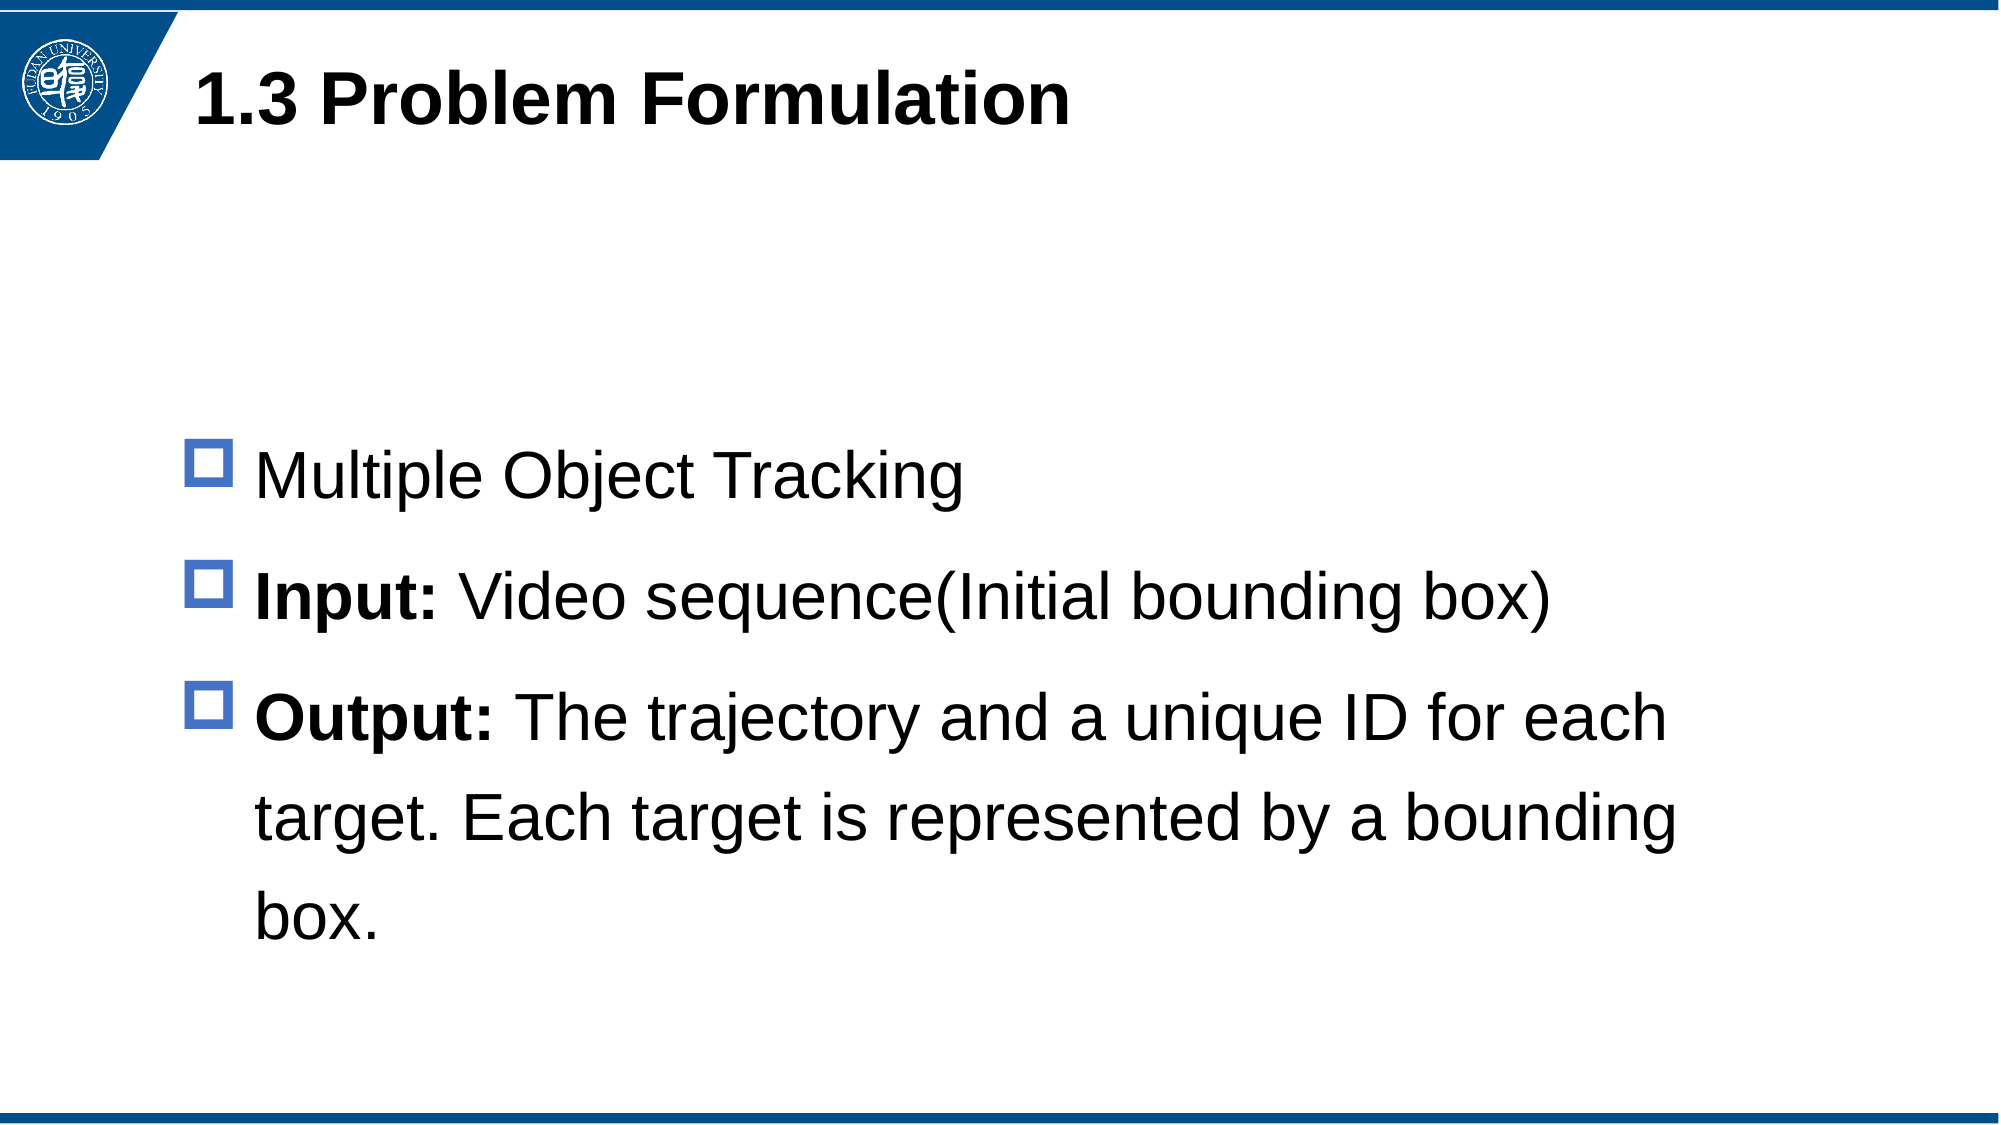

1.3 Problem Formulation
# Multiple Object Tracking
Input: Video sequence(Initial bounding box)
Output: The trajectory and a unique ID for each target. Each target is represented by a bounding box.